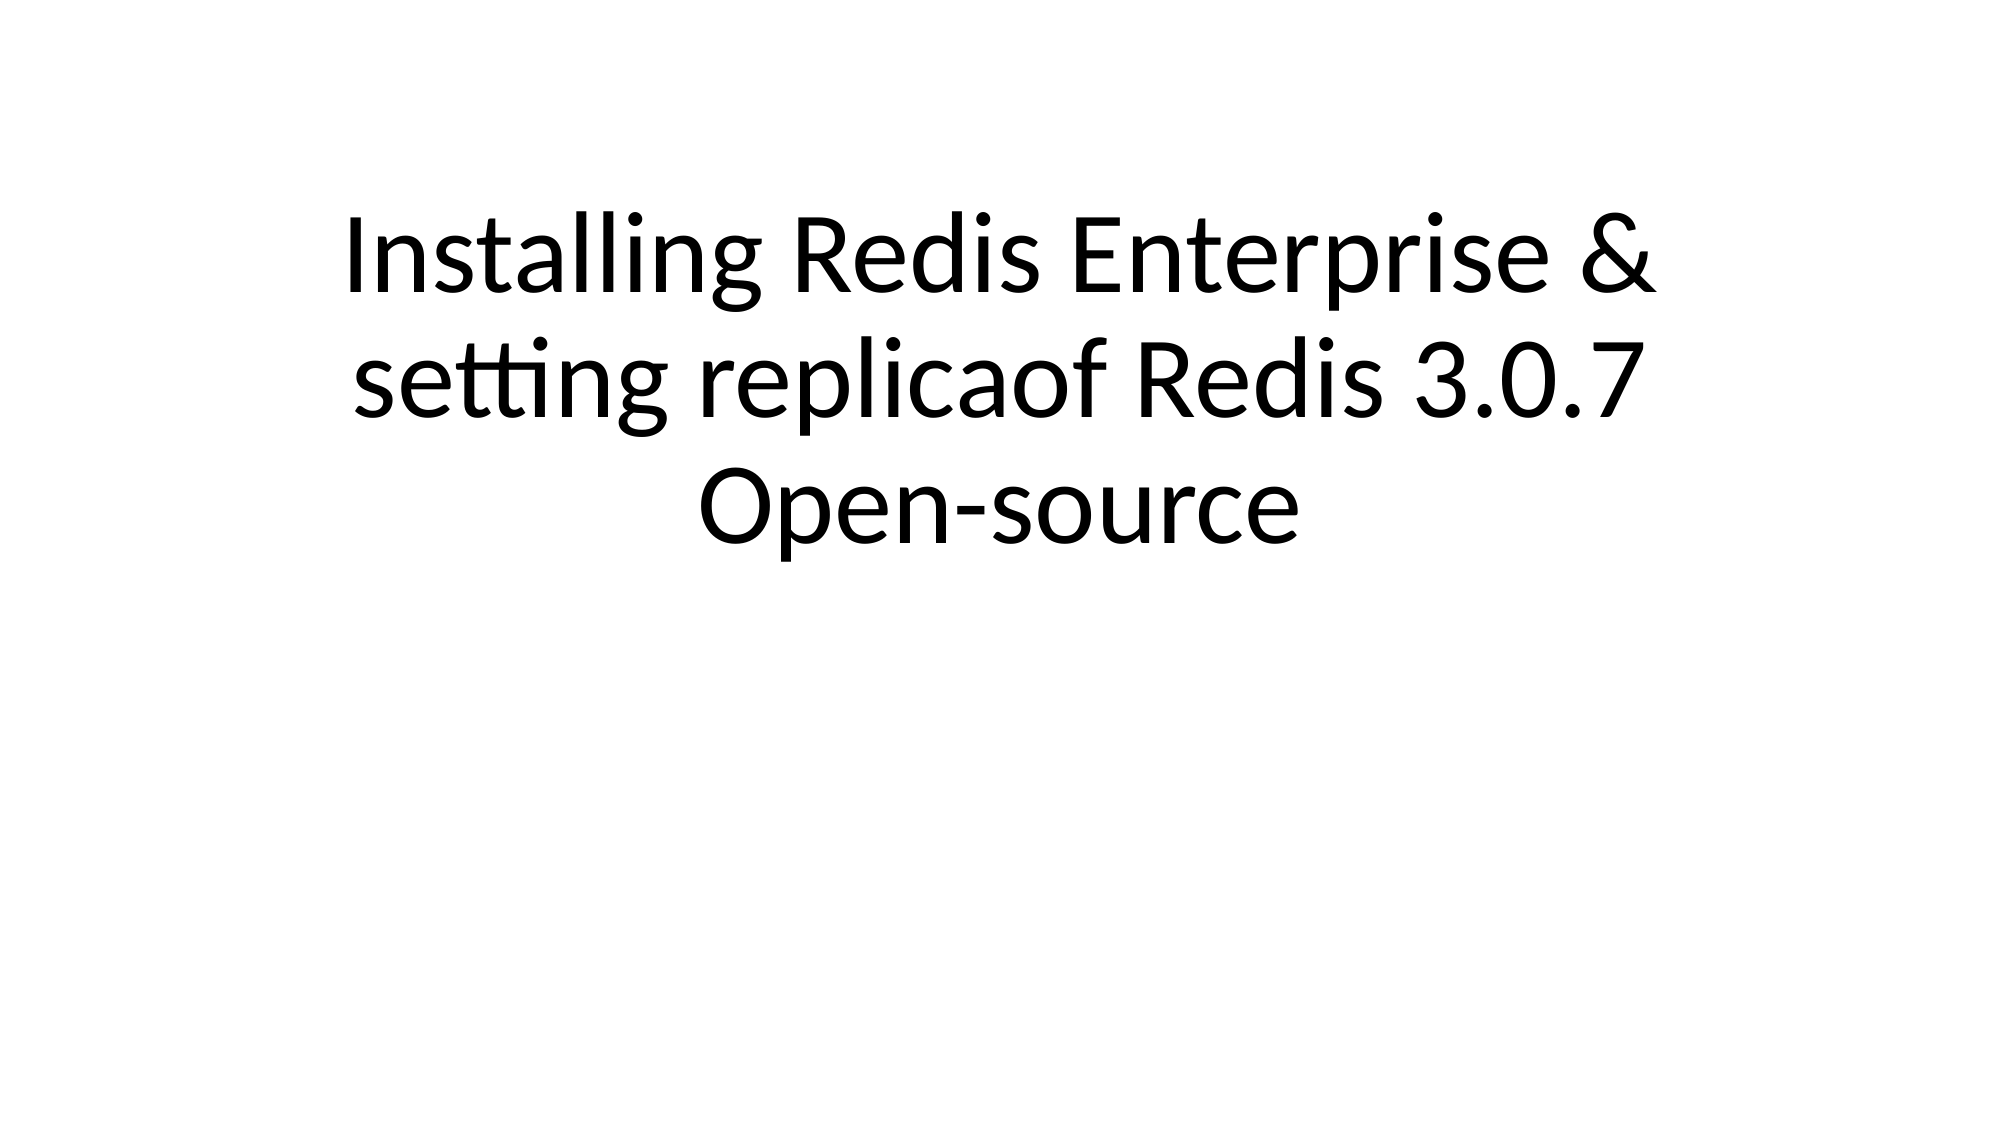

# Installing Redis Enterprise & setting replicaof Redis 3.0.7 Open-source